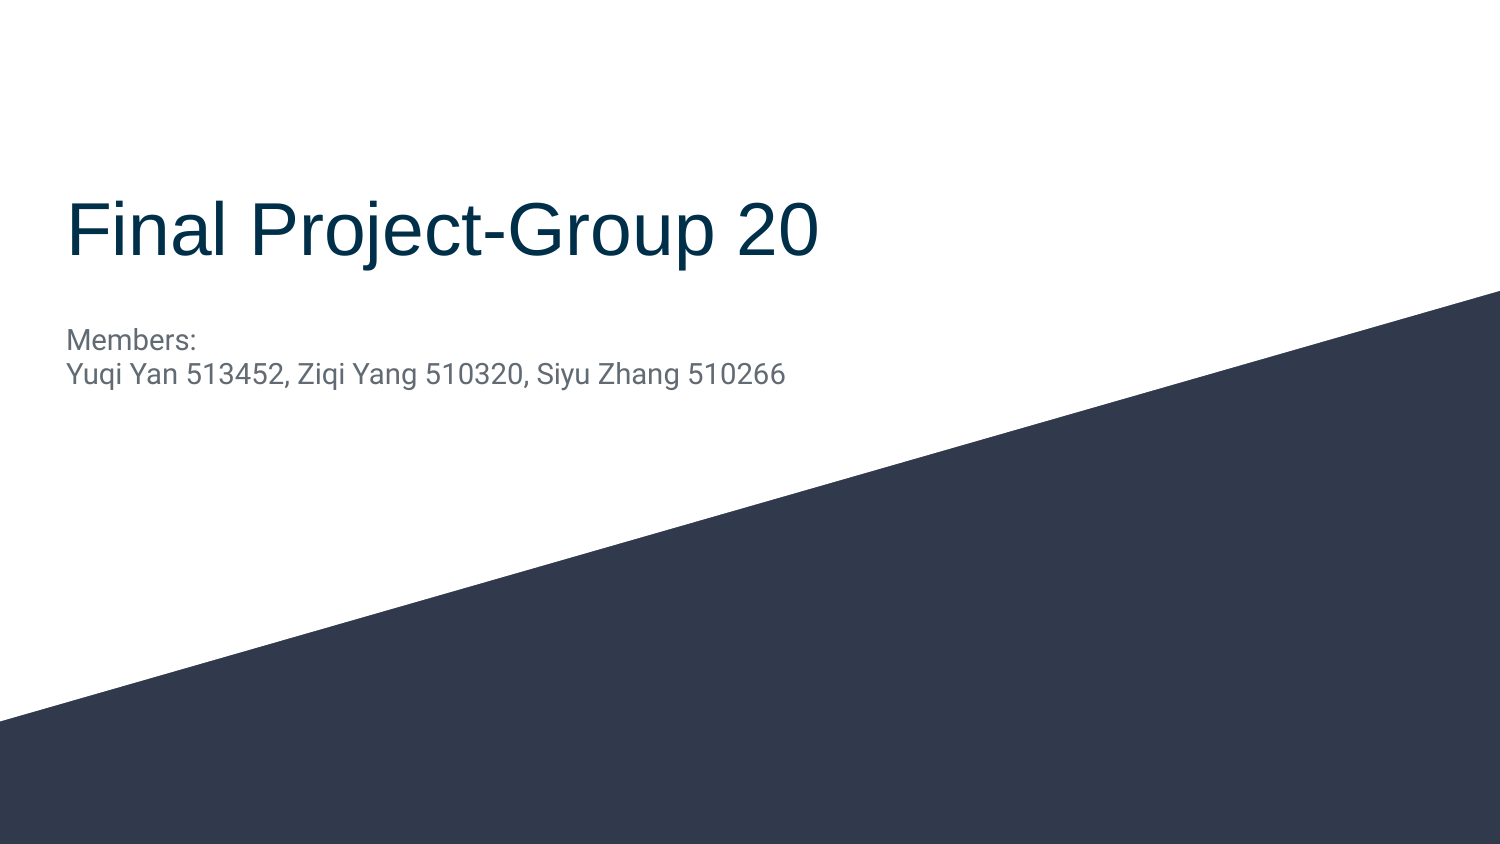

# Final Project-Group 20
Members:
Yuqi Yan 513452, Ziqi Yang 510320, Siyu Zhang 510266